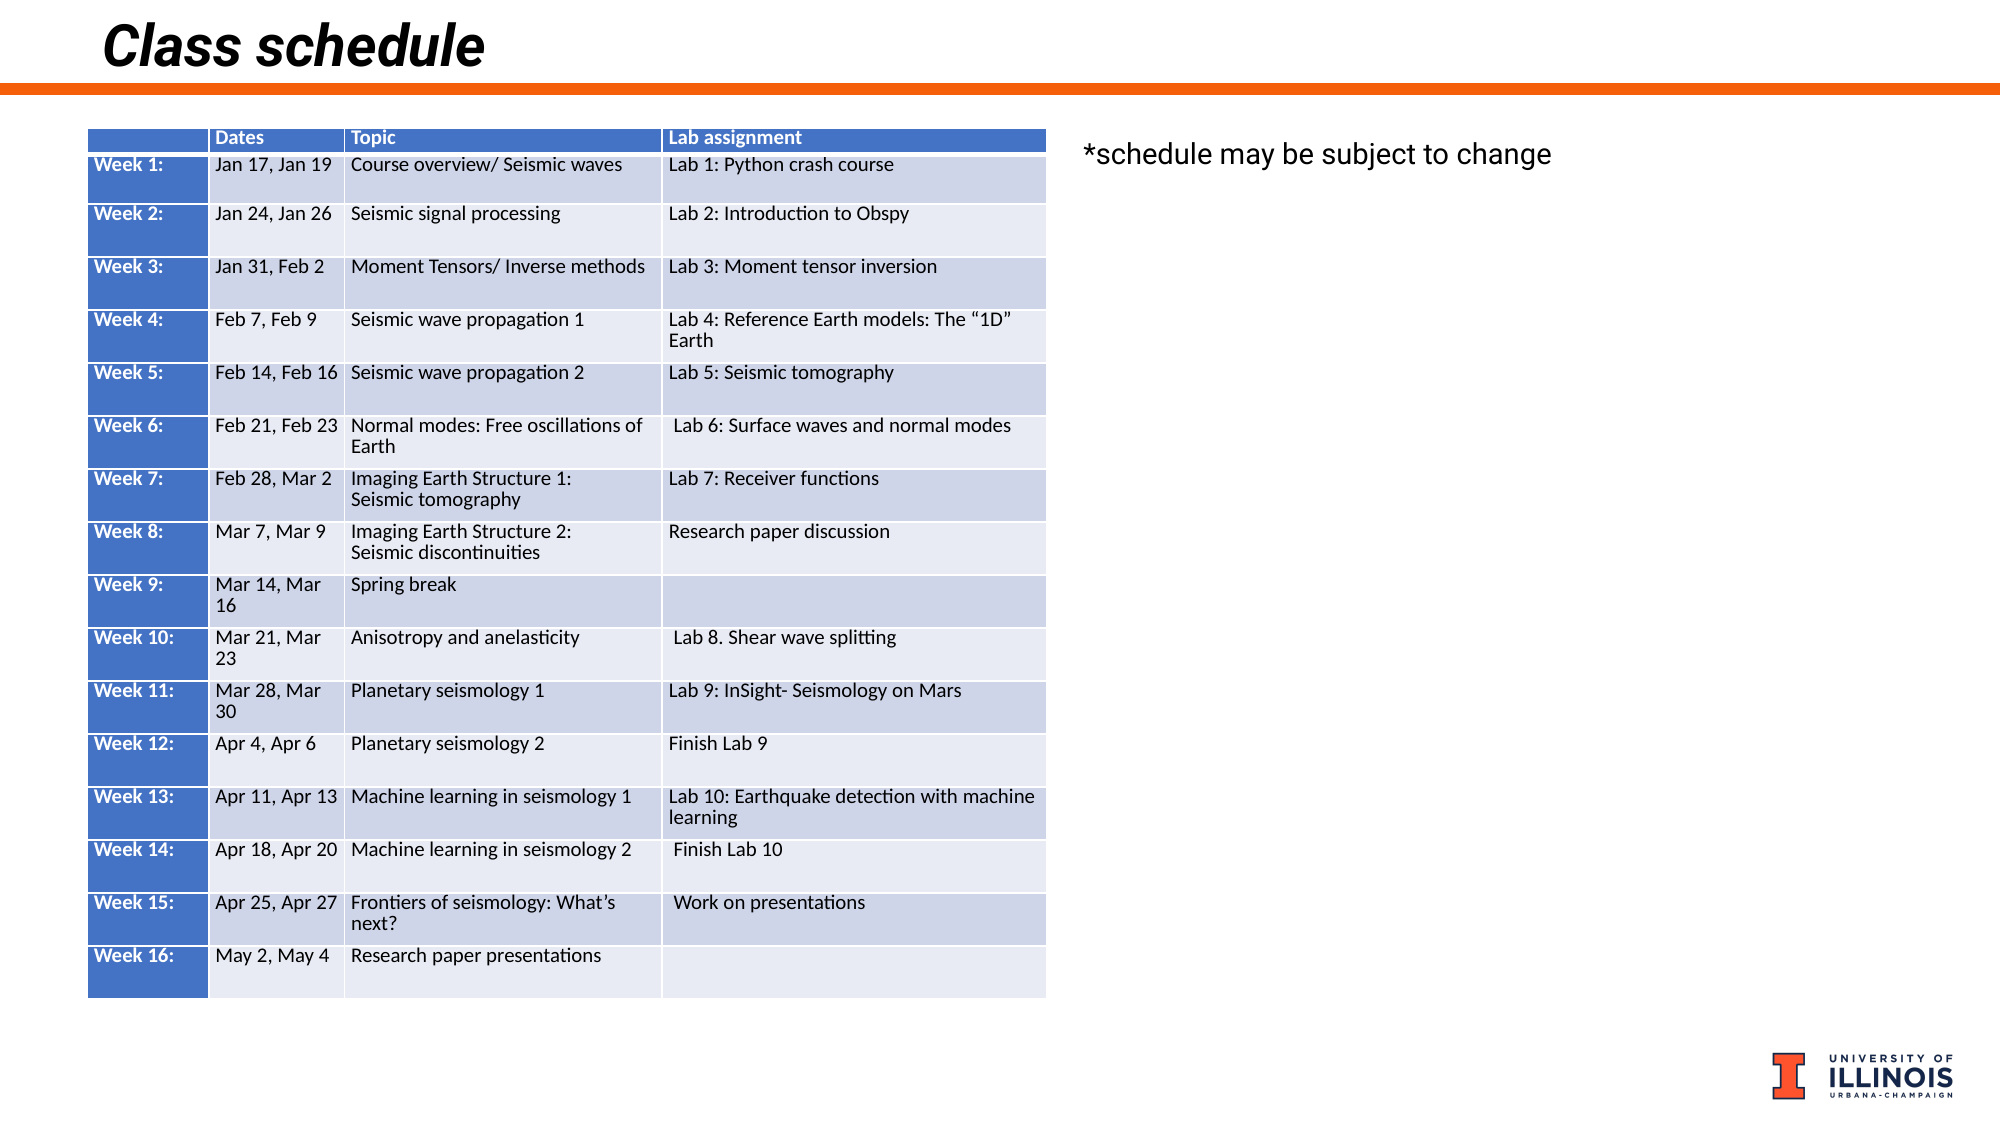

Class schedule
|  | Dates | Topic | Lab assignment |
| --- | --- | --- | --- |
| Week 1: | Jan 17, Jan 19 | Course overview/ Seismic waves | Lab 1: Python crash course |
| Week 2: | Jan 24, Jan 26 | Seismic signal processing | Lab 2: Introduction to Obspy |
| Week 3: | Jan 31, Feb 2 | Moment Tensors/ Inverse methods | Lab 3: Moment tensor inversion |
| Week 4: | Feb 7, Feb 9 | Seismic wave propagation 1 | Lab 4: Reference Earth models: The “1D” Earth |
| Week 5: | Feb 14, Feb 16 | Seismic wave propagation 2 | Lab 5: Seismic tomography |
| Week 6: | Feb 21, Feb 23 | Normal modes: Free oscillations of Earth | Lab 6: Surface waves and normal modes |
| Week 7: | Feb 28, Mar 2 | Imaging Earth Structure 1: Seismic tomography | Lab 7: Receiver functions |
| Week 8: | Mar 7, Mar 9 | Imaging Earth Structure 2: Seismic discontinuities | Research paper discussion |
| Week 9: | Mar 14, Mar 16 | Spring break |  |
| Week 10: | Mar 21, Mar 23 | Anisotropy and anelasticity | Lab 8. Shear wave splitting |
| Week 11: | Mar 28, Mar 30 | Planetary seismology 1 | Lab 9: InSight- Seismology on Mars |
| Week 12: | Apr 4, Apr 6 | Planetary seismology 2 | Finish Lab 9 |
| Week 13: | Apr 11, Apr 13 | Machine learning in seismology 1 | Lab 10: Earthquake detection with machine learning |
| Week 14: | Apr 18, Apr 20 | Machine learning in seismology 2 | Finish Lab 10 |
| Week 15: | Apr 25, Apr 27 | Frontiers of seismology: What’s next? | Work on presentations |
| Week 16: | May 2, May 4 | Research paper presentations |  |
*schedule may be subject to change